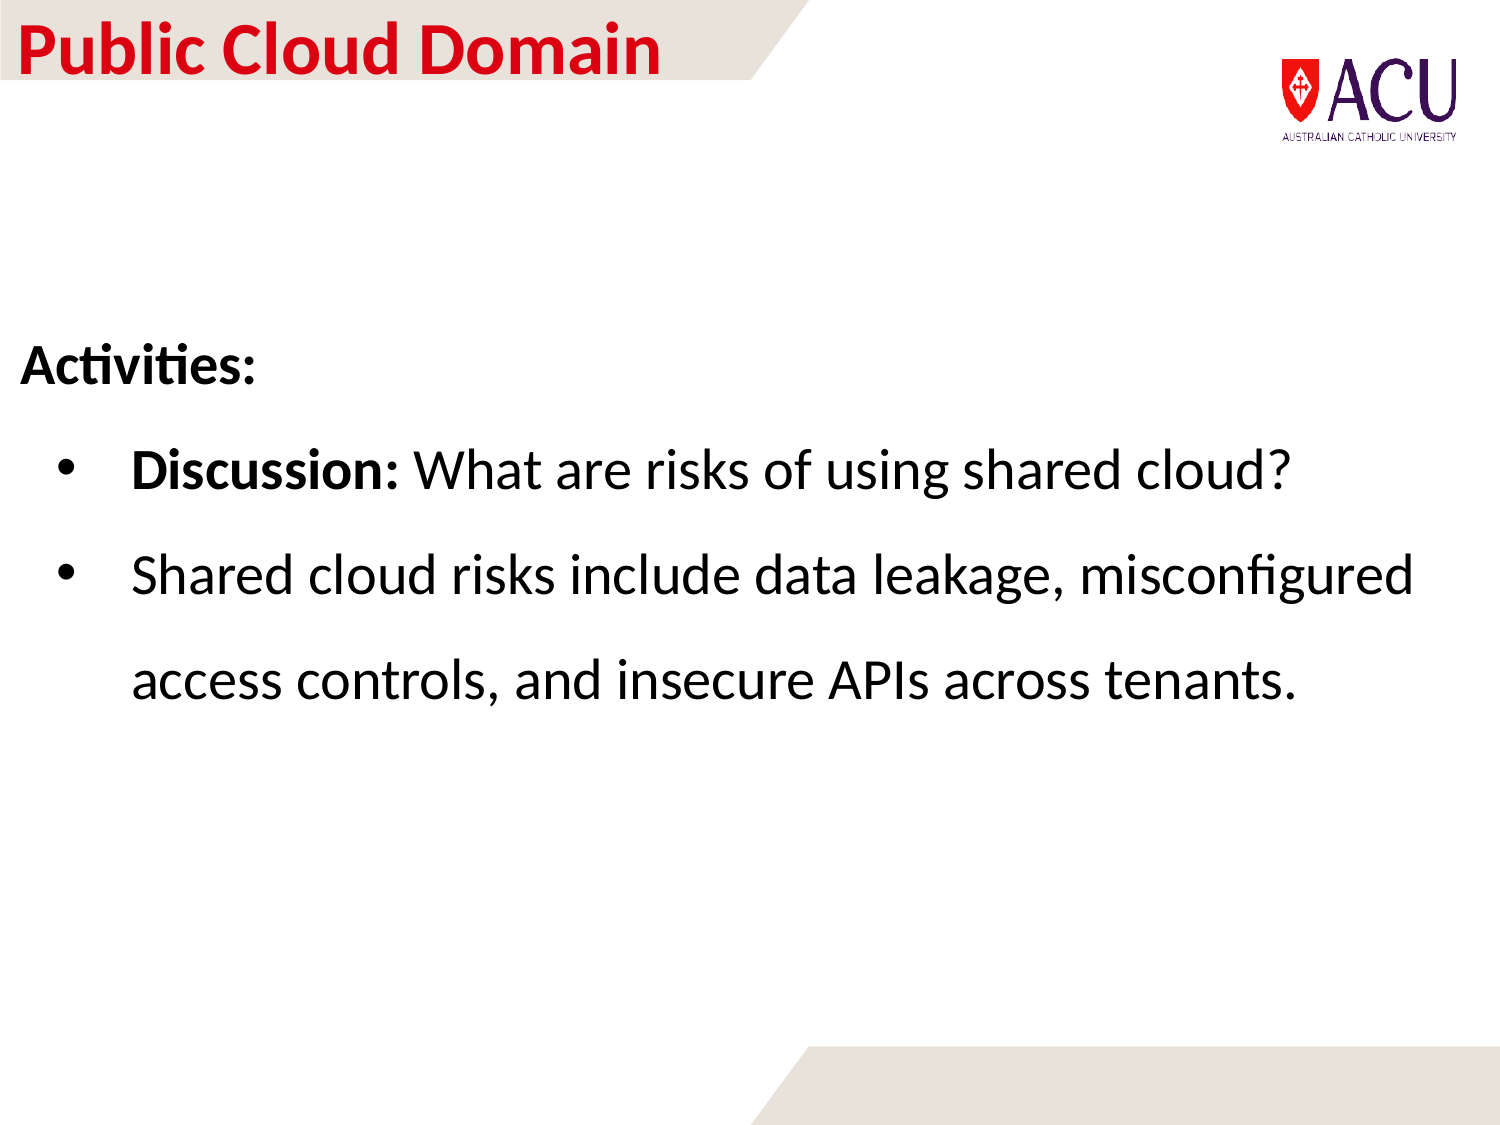

# Public Cloud Domain
Activities:
Discussion: What are risks of using shared cloud?
Shared cloud risks include data leakage, misconfigured access controls, and insecure APIs across tenants.